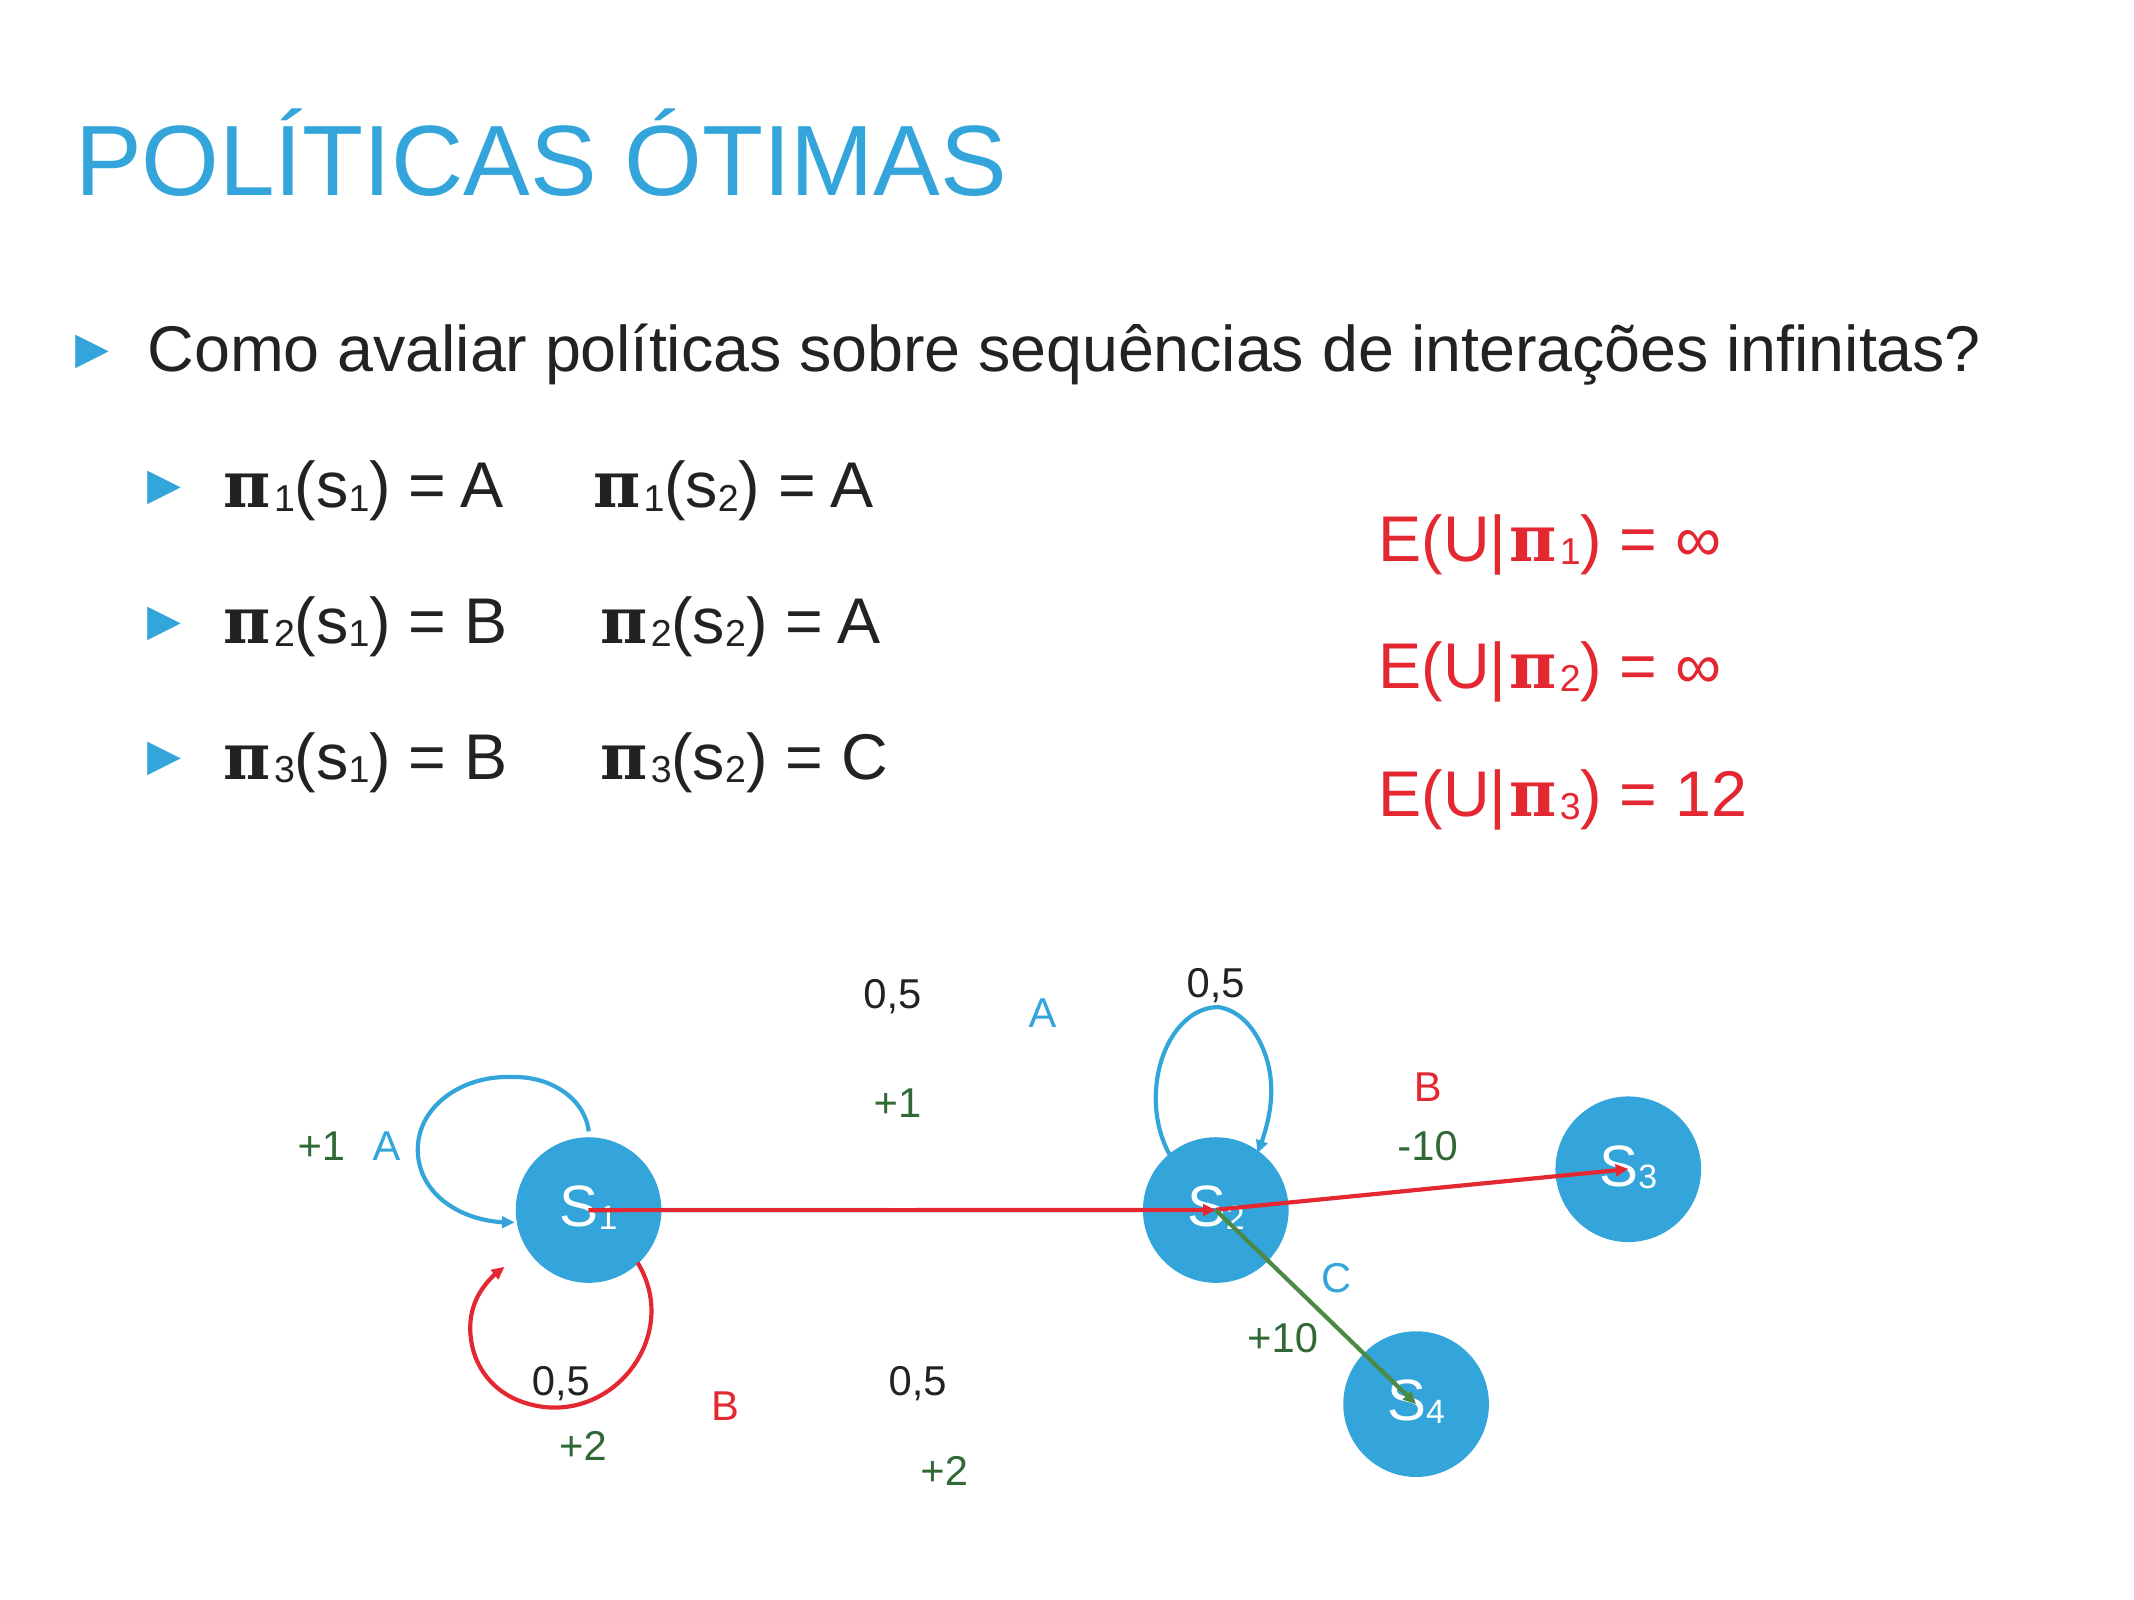

políticas ótimas
Como avaliar políticas sobre sequências de interações infinitas?
𝛑1(s1) = A     𝛑1(s2) = A
𝛑2(s1) = B     𝛑2(s2) = A
𝛑3(s1) = B     𝛑3(s2) = C
E(U|𝛑1) = ∞
E(U|𝛑2) = ∞
E(U|𝛑3) = 12
0,5
0,5
A

B
+1

s3
+1
A
-10
s1
s2

C

+10
s4
0,5
0,5
B
+2
+2